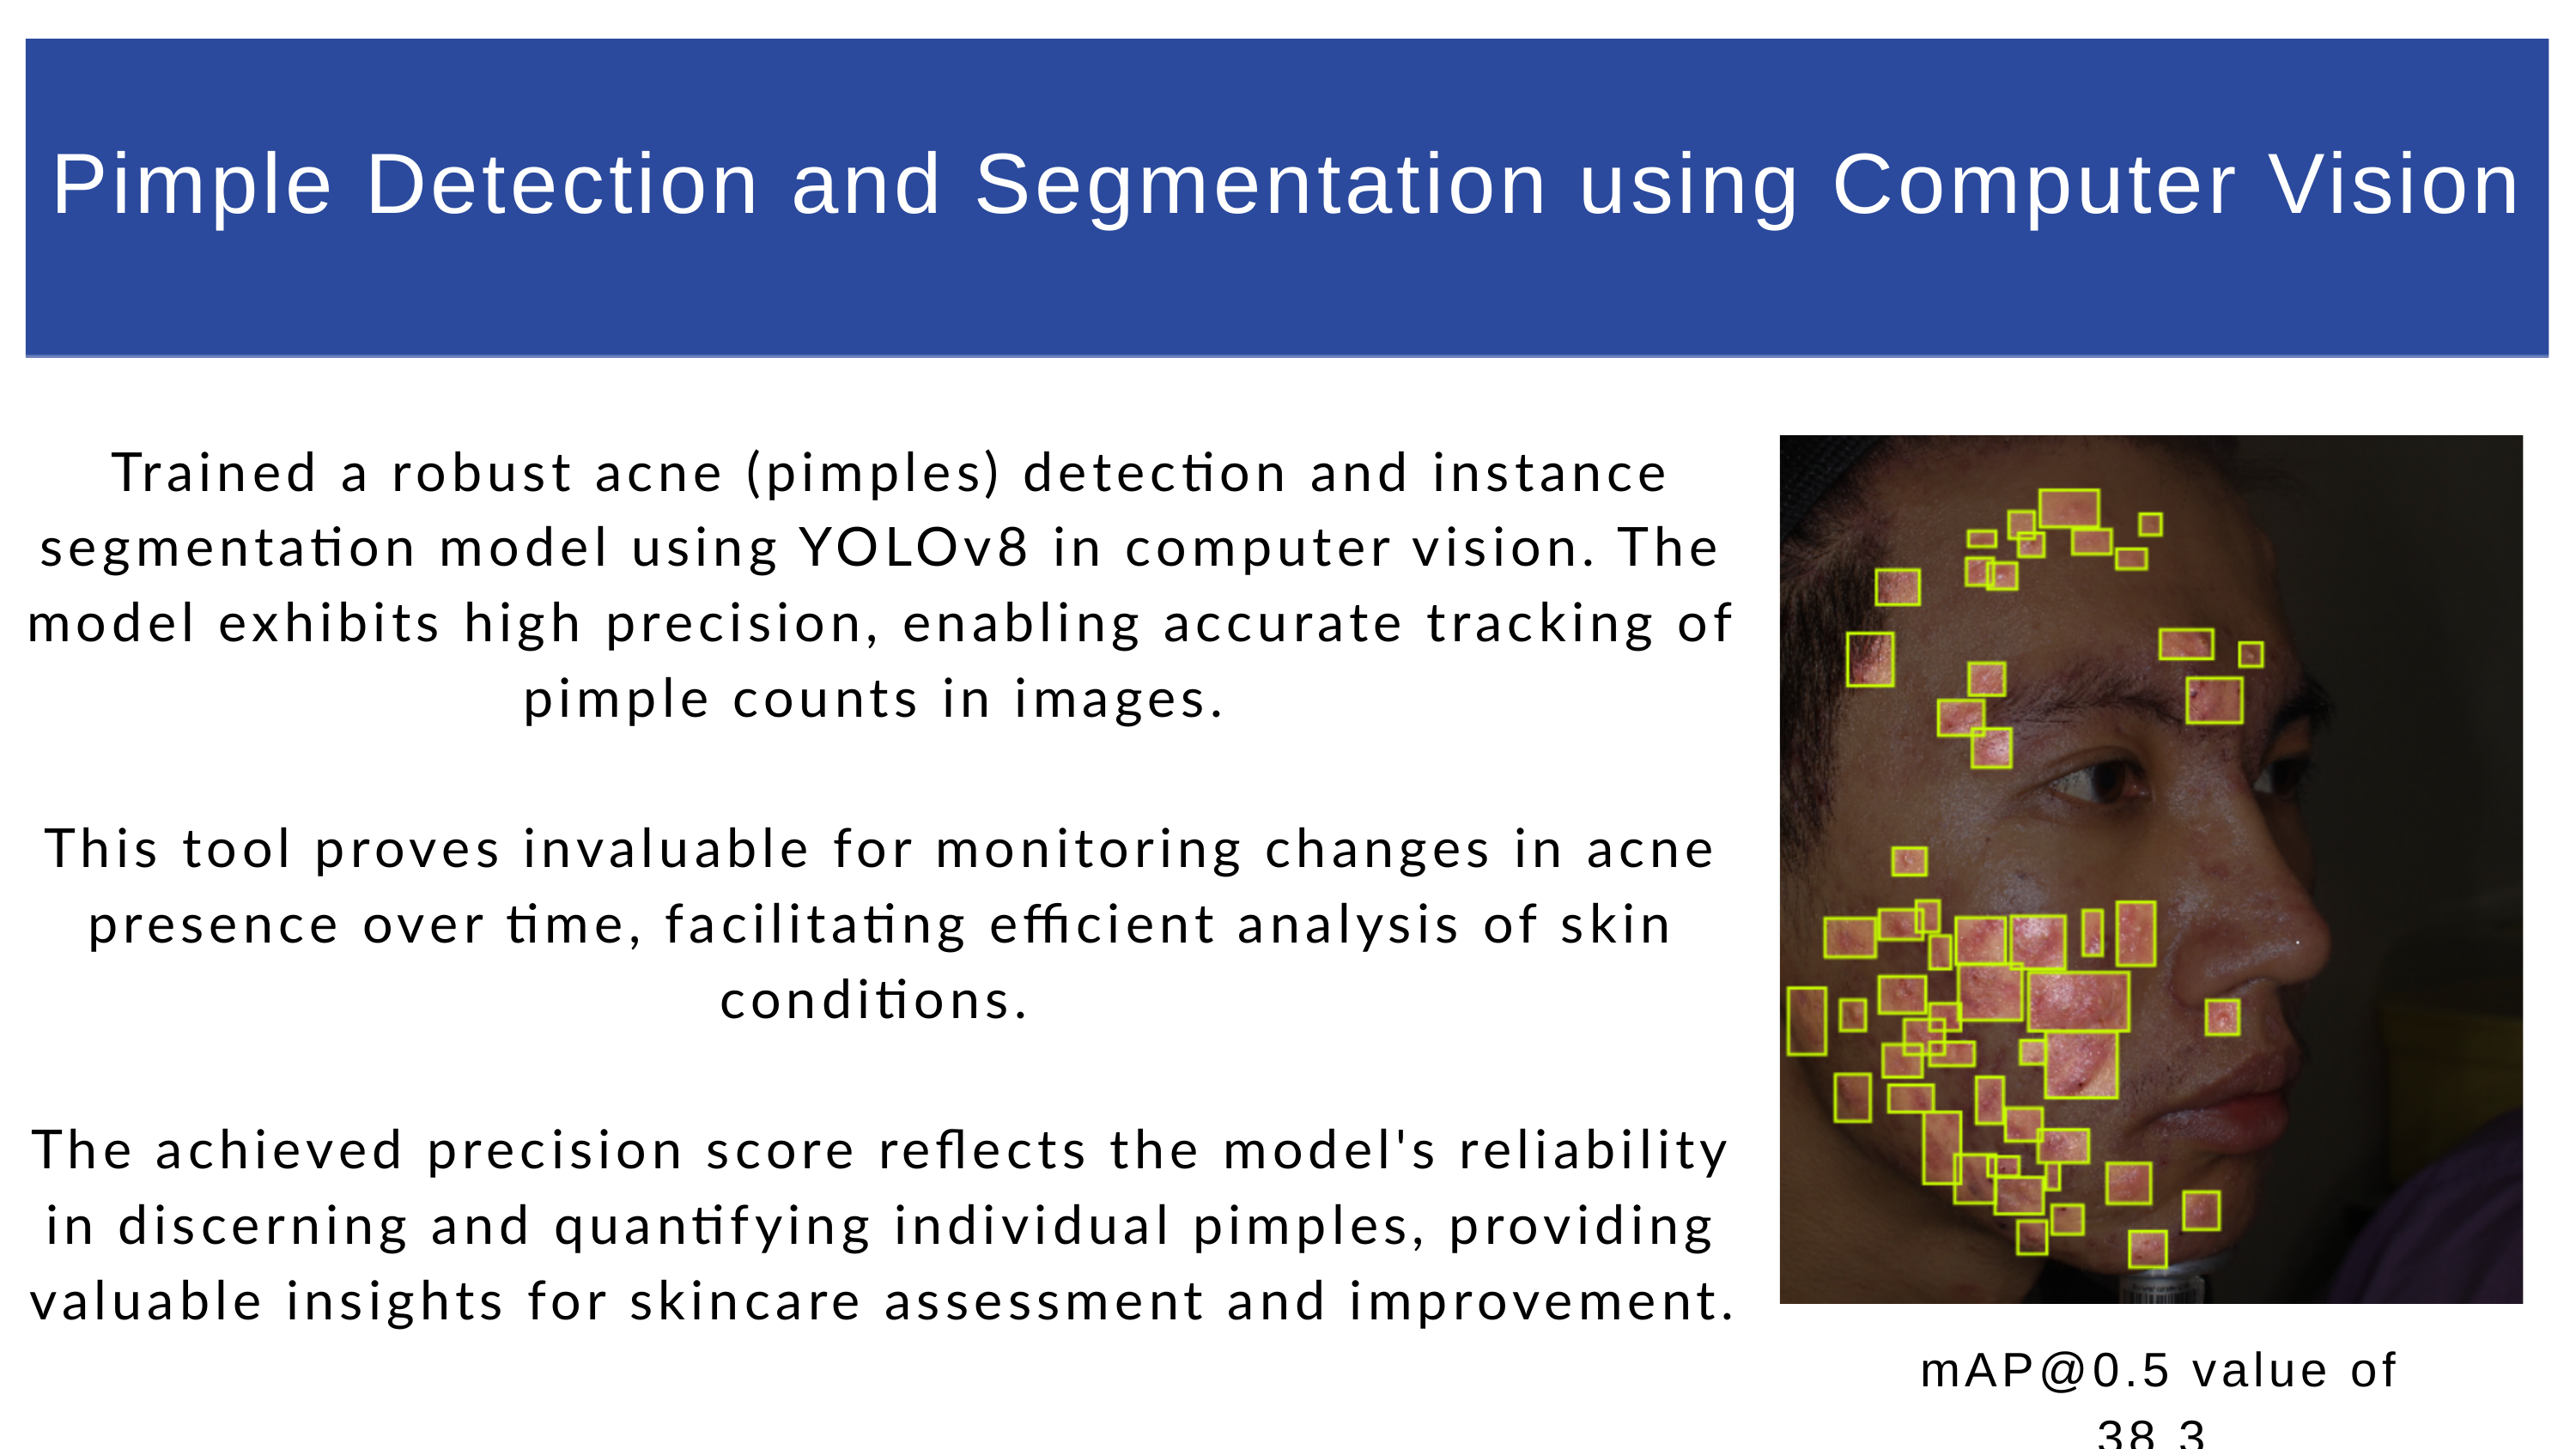

Pimples Detection
Pimple Detection and Segmentation using Computer Vision
4
 Trained a robust acne (pimples) detection and instance segmentation model using YOLOv8 in computer vision. The model exhibits high precision, enabling accurate tracking of pimple counts in images.

This tool proves invaluable for monitoring changes in acne presence over time, facilitating efficient analysis of skin conditions.

The achieved precision score reflects the model's reliability in discerning and quantifying individual pimples, providing valuable insights for skincare assessment and improvement.

5
6
 mAP@0.5 value of 38.3